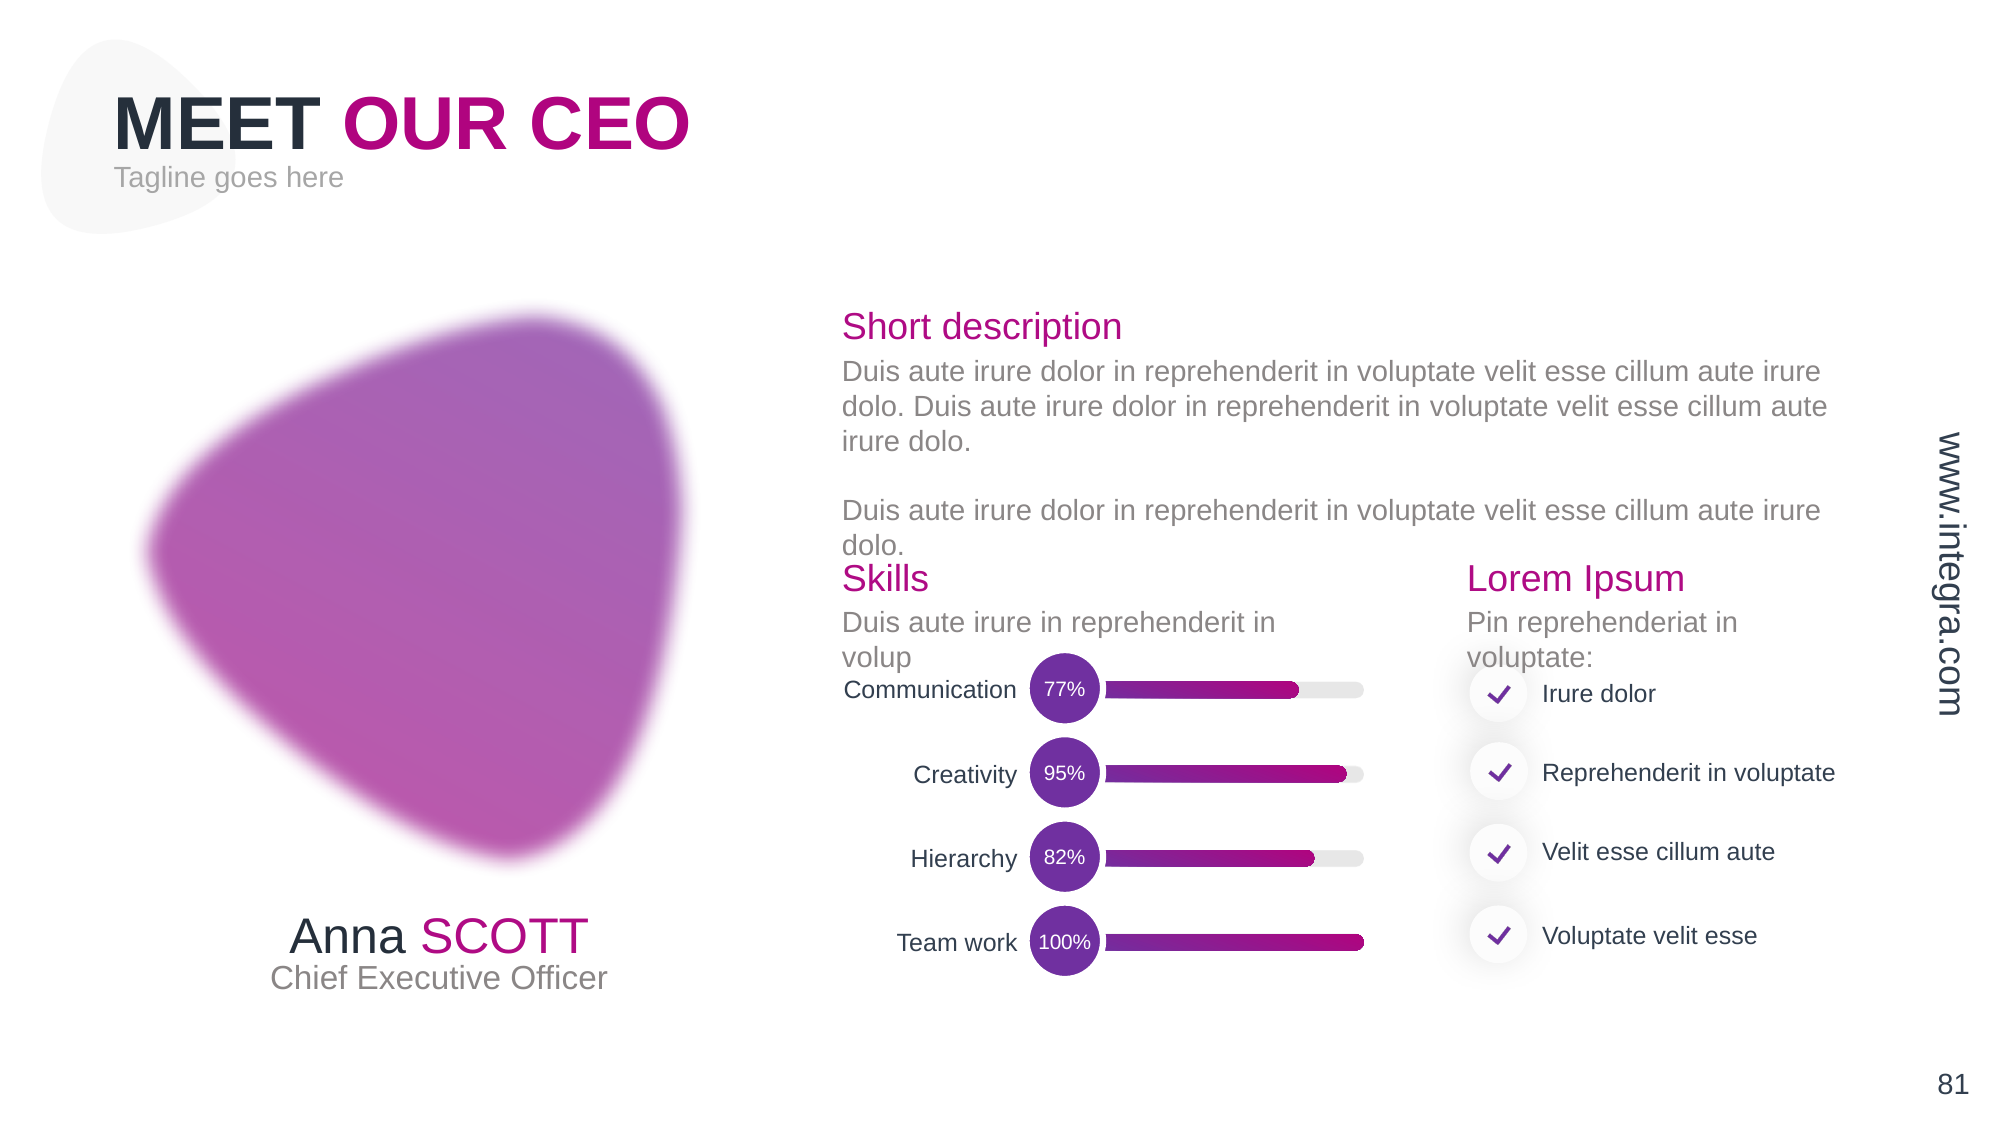

MEET OUR CEO
Tagline goes here
Short description

Duis aute irure dolor in reprehenderit in voluptate velit esse cillum aute irure dolo. Duis aute irure dolor in reprehenderit in voluptate velit esse cillum aute irure dolo.

Duis aute irure dolor in reprehenderit in voluptate velit esse cillum aute irure dolo.
Skills
Lorem Ipsum
Duis aute irure in reprehenderit in volup
Pin reprehenderiat in voluptate:
77%
Communication
www.integra.com
Irure dolor

95%
Reprehenderit in voluptate
Creativity

82%
Velit esse cillum aute
Hierarchy

Anna SCOTT
100%
Voluptate velit esse
Team work

Chief Executive Officer
81